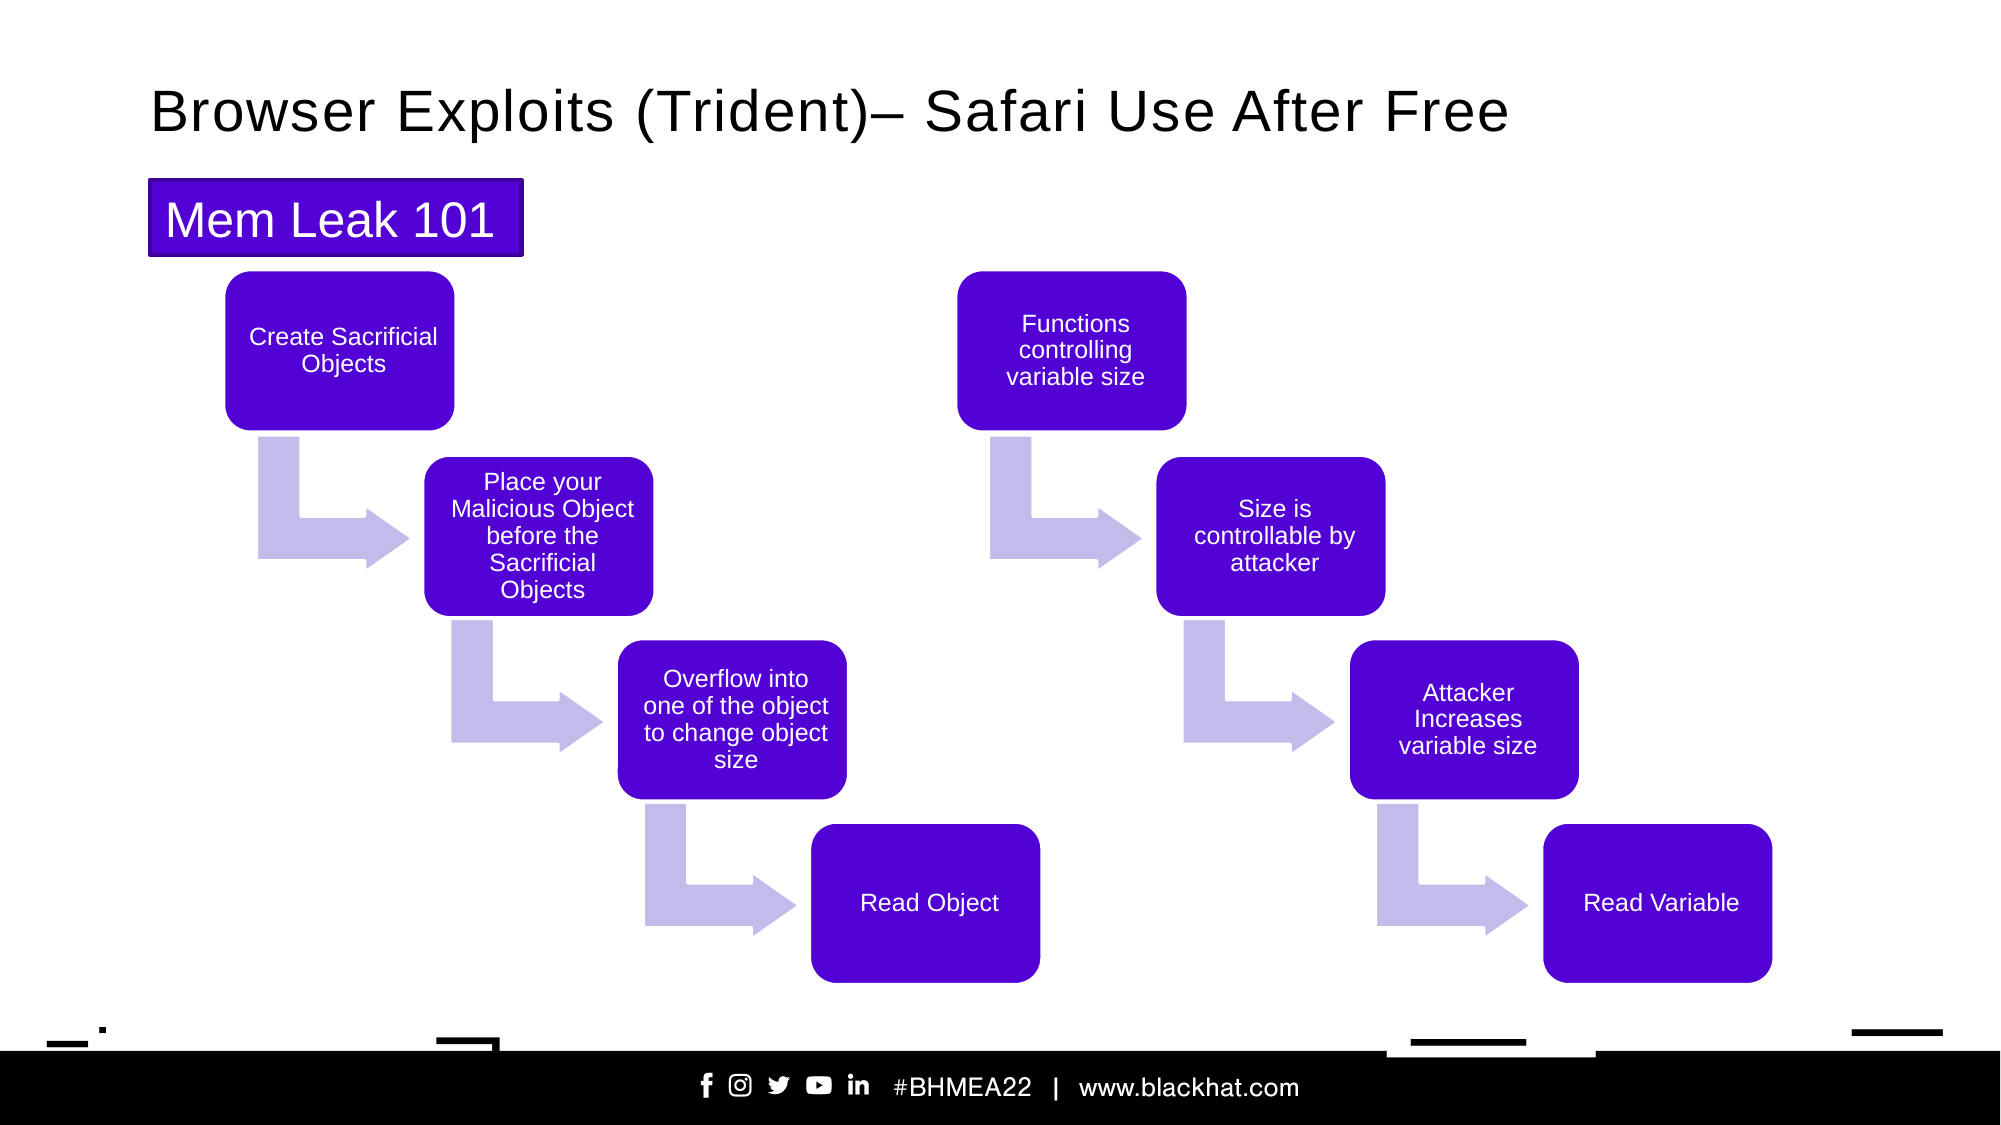

# Browser Exploits (Trident)– Safari Use After Free
Mem Leak 101
Create Sacrificial Objects
Place your Malicious Object before the Sacrificial Objects
Overflow into one of the object to change object size
Read Object
Functions controlling variable size
Size is controllable by attacker
Attacker Increases variable size
Read Variable